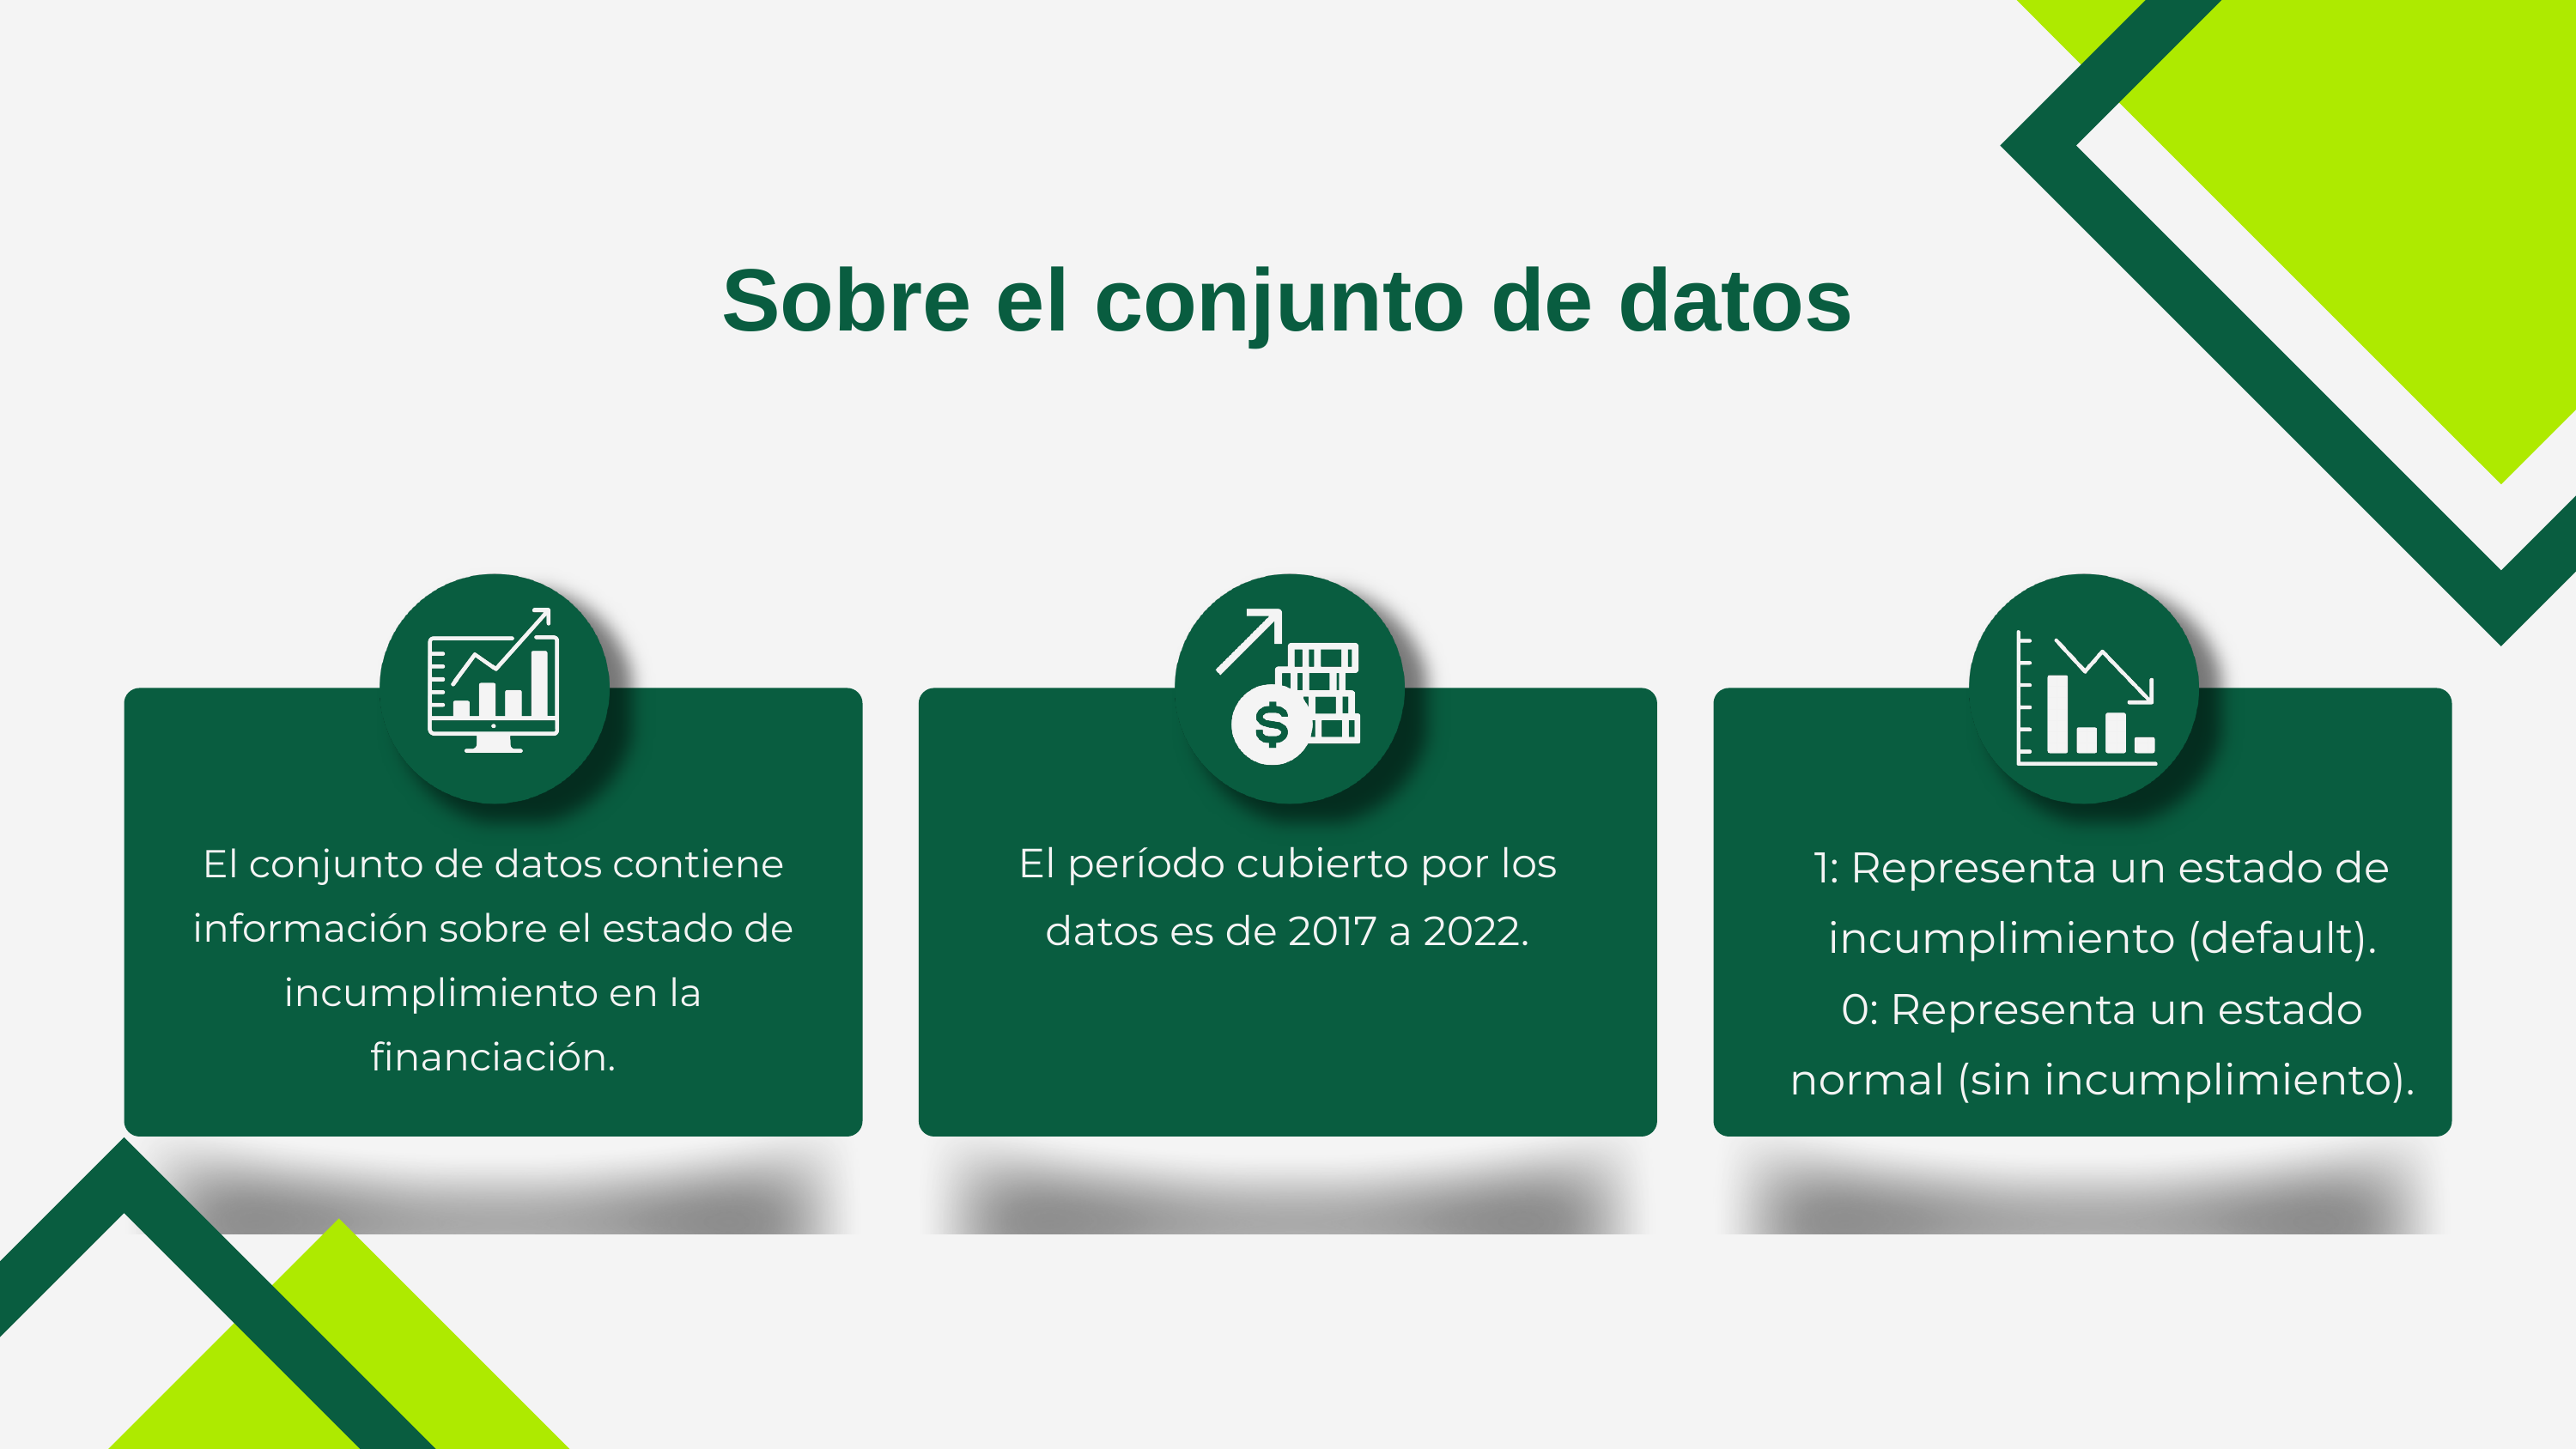

Sobre el conjunto de datos

El período cubierto por los datos es de 2017 a 2022.
1: Representa un estado de incumplimiento (default).
0: Representa un estado normal (sin incumplimiento).

El conjunto de datos contiene información sobre el estado de incumplimiento en la financiación.